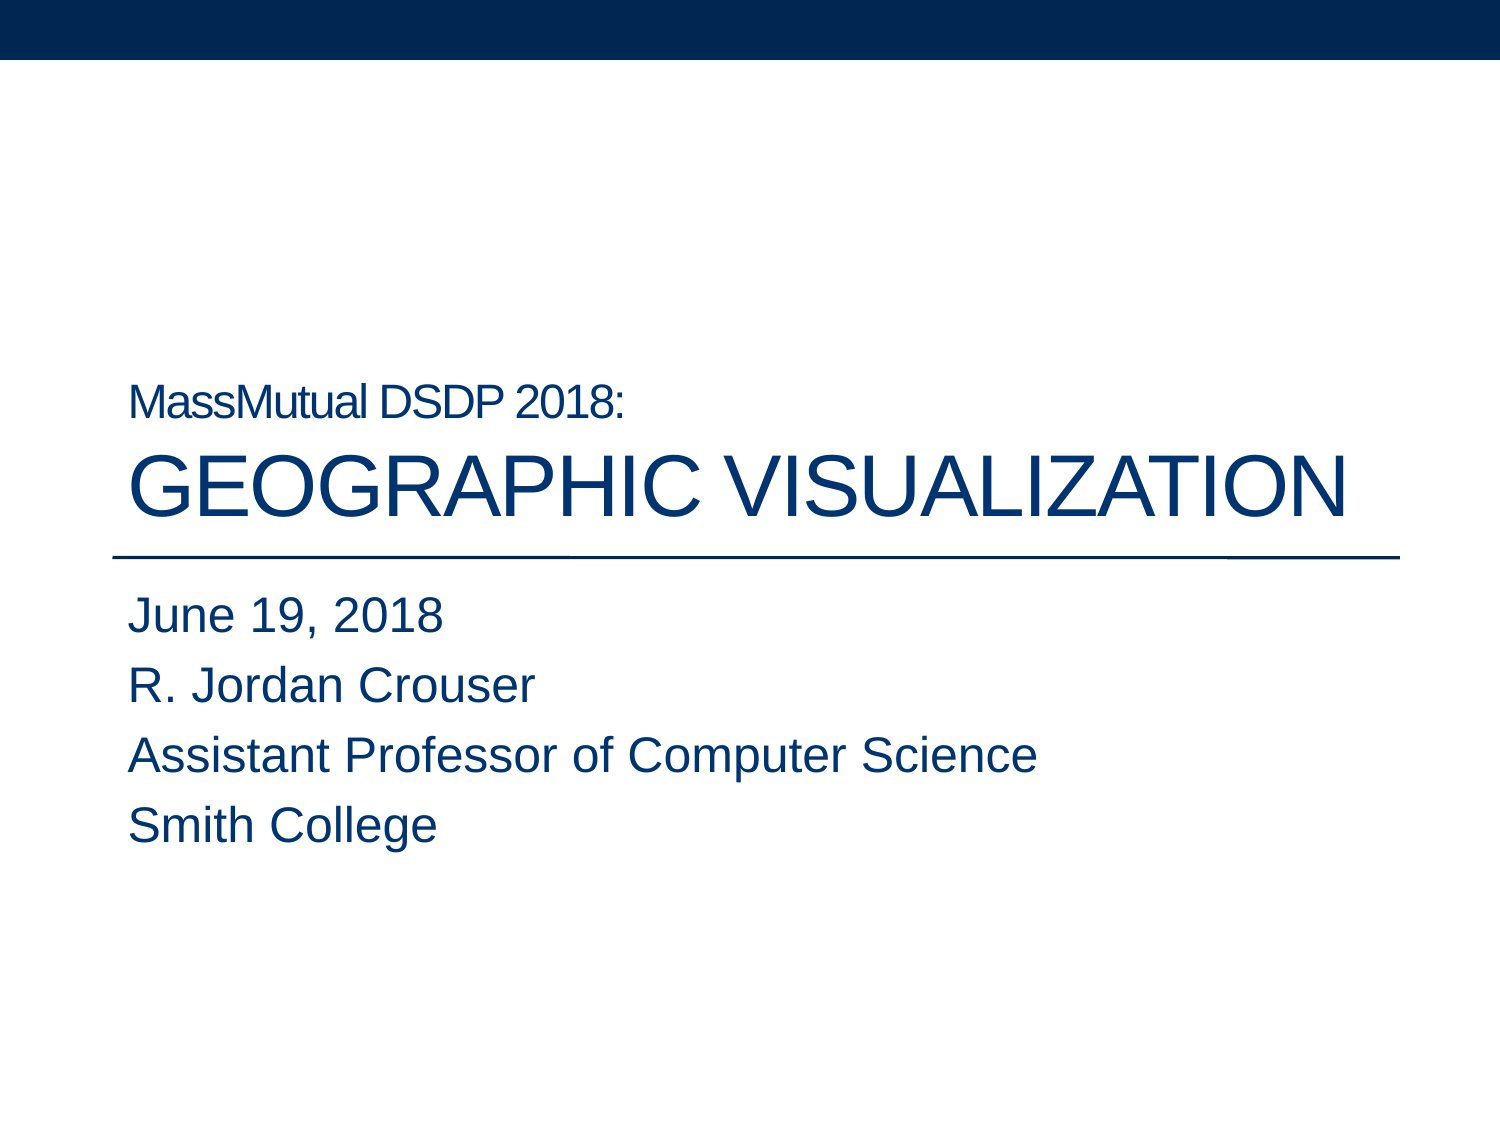

# MassMutual DSDP 2018: Geographic Visualization
June 19, 2018
R. Jordan Crouser
Assistant Professor of Computer Science
Smith College